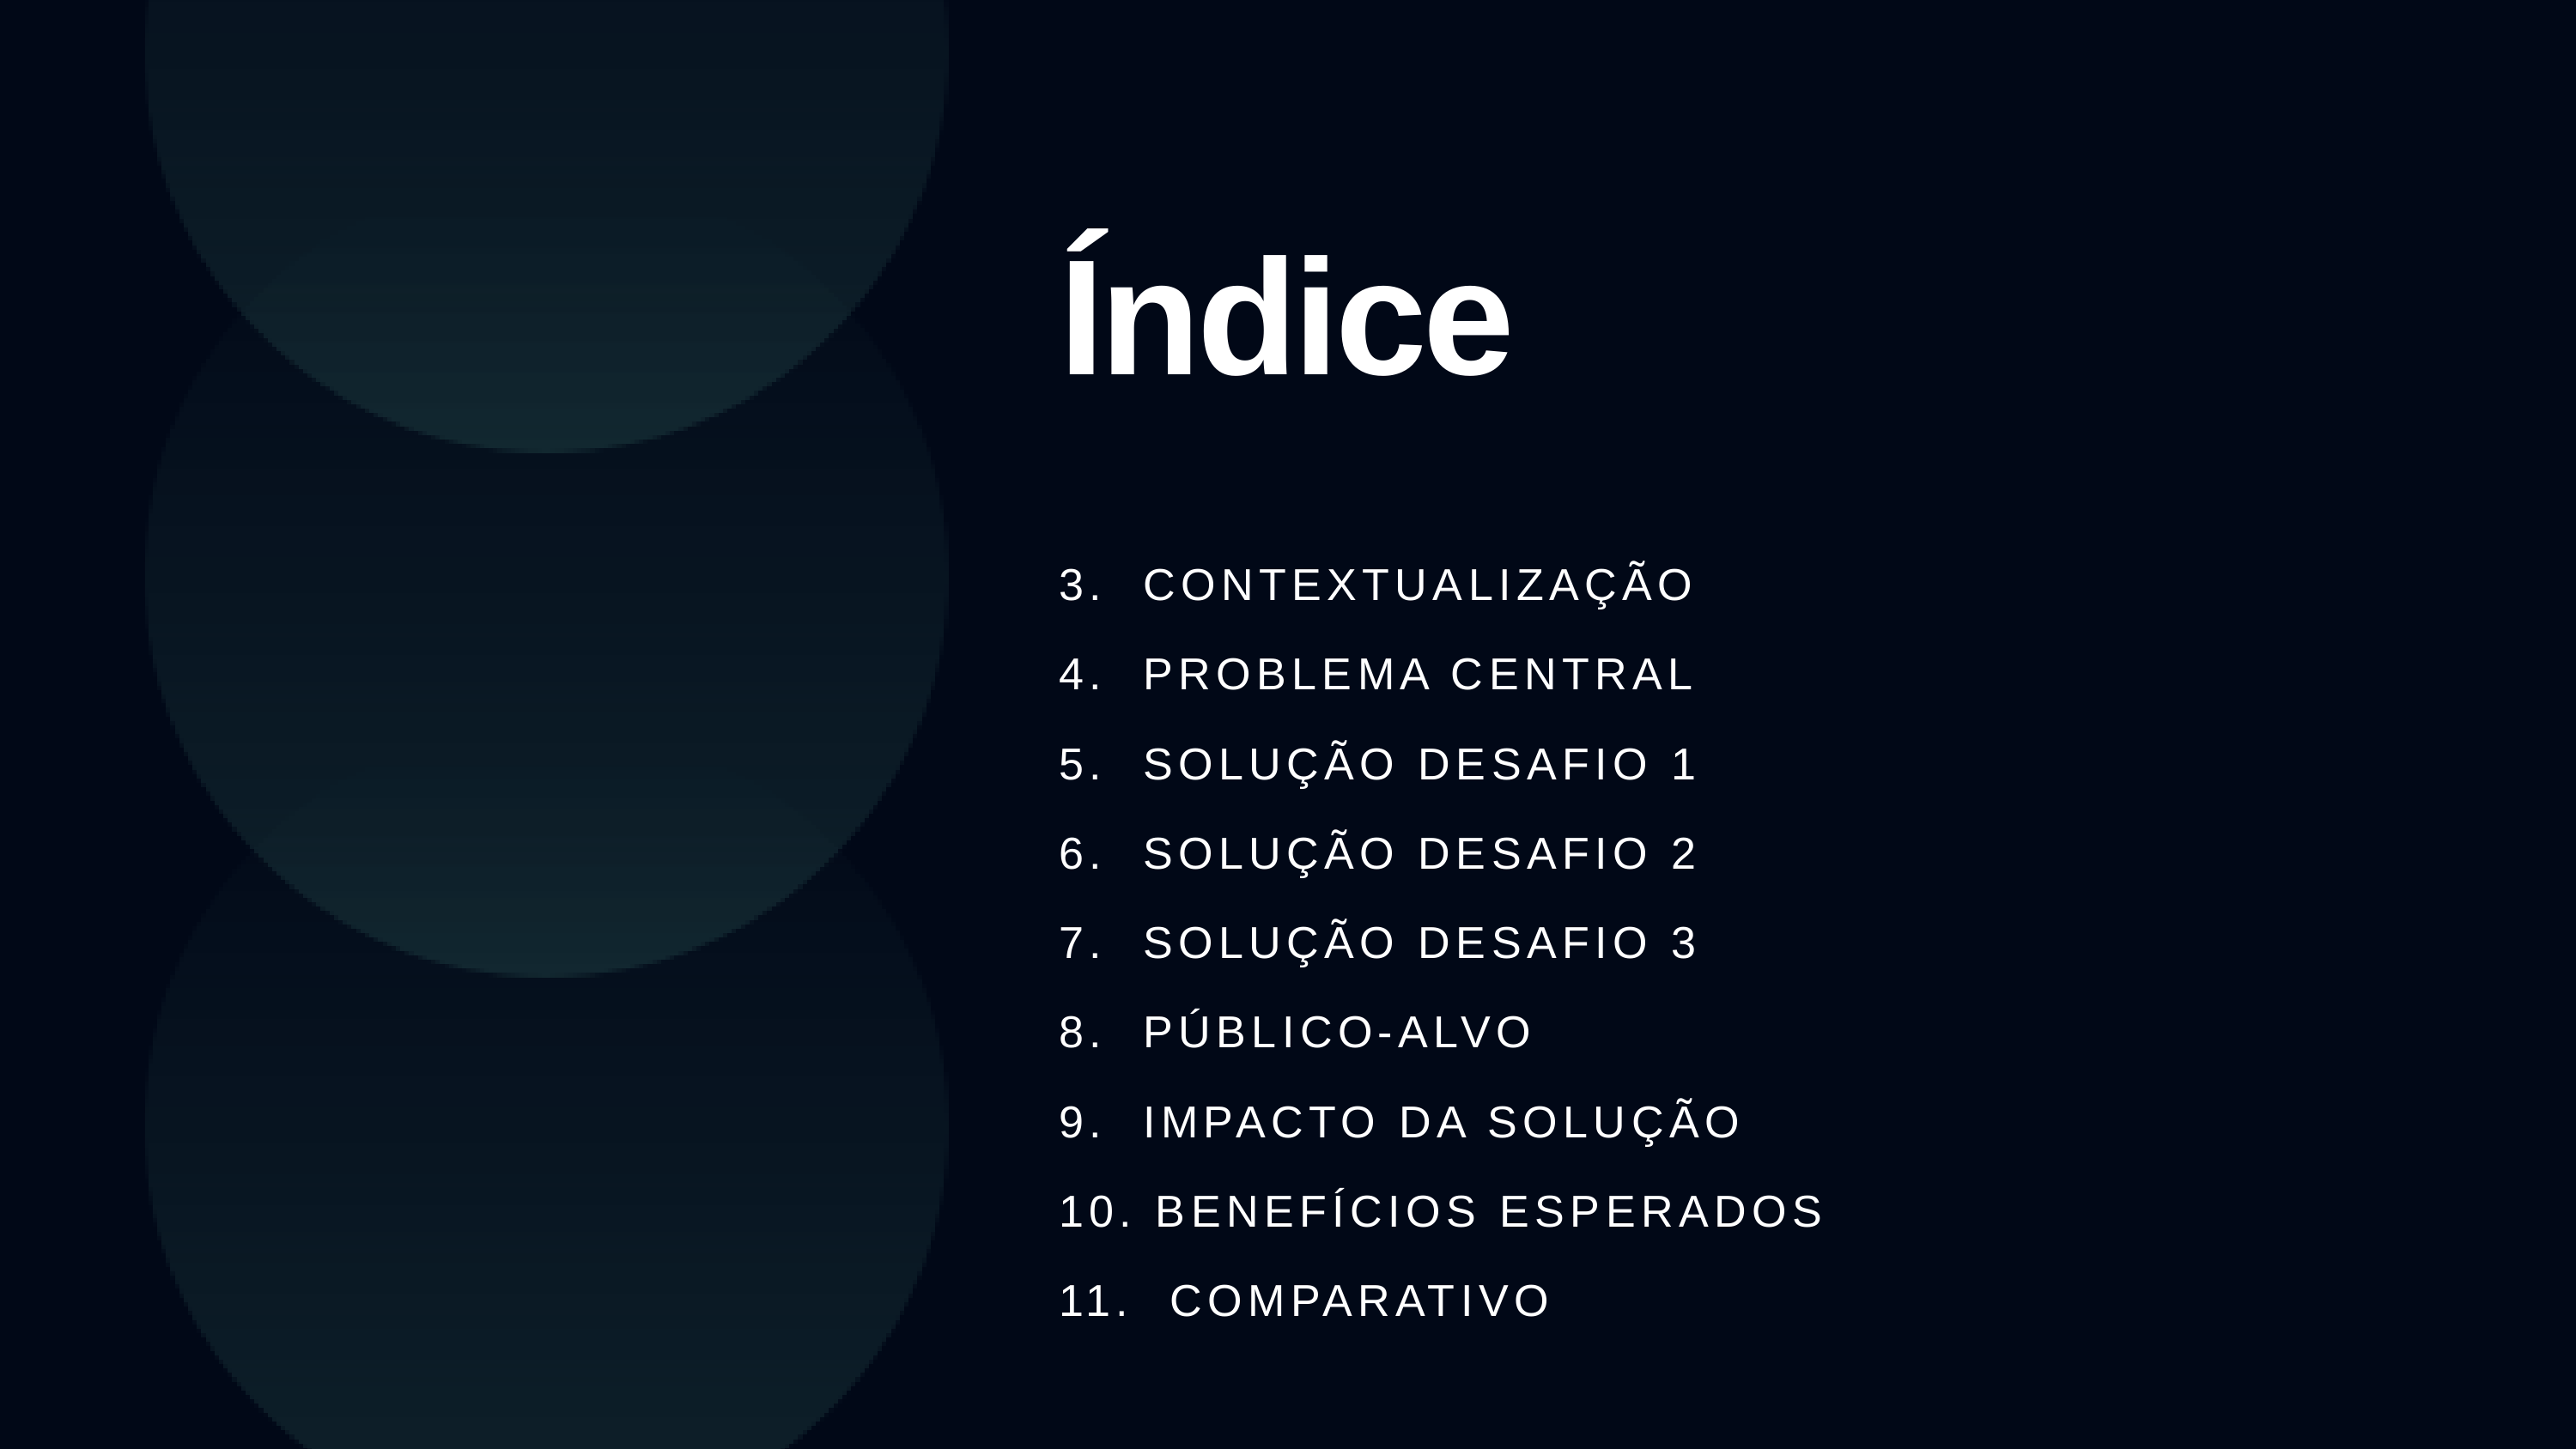

Índice
3.  CONTEXTUALIZAÇÃO
4.  PROBLEMA CENTRAL
5.  SOLUÇÃO DESAFIO 1
6.  SOLUÇÃO DESAFIO 2
7.  SOLUÇÃO DESAFIO 3
8.  PÚBLICO-ALVO
9.  IMPACTO DA SOLUÇÃO
10. BENEFÍCIOS ESPERADOS
11.  COMPARATIVO